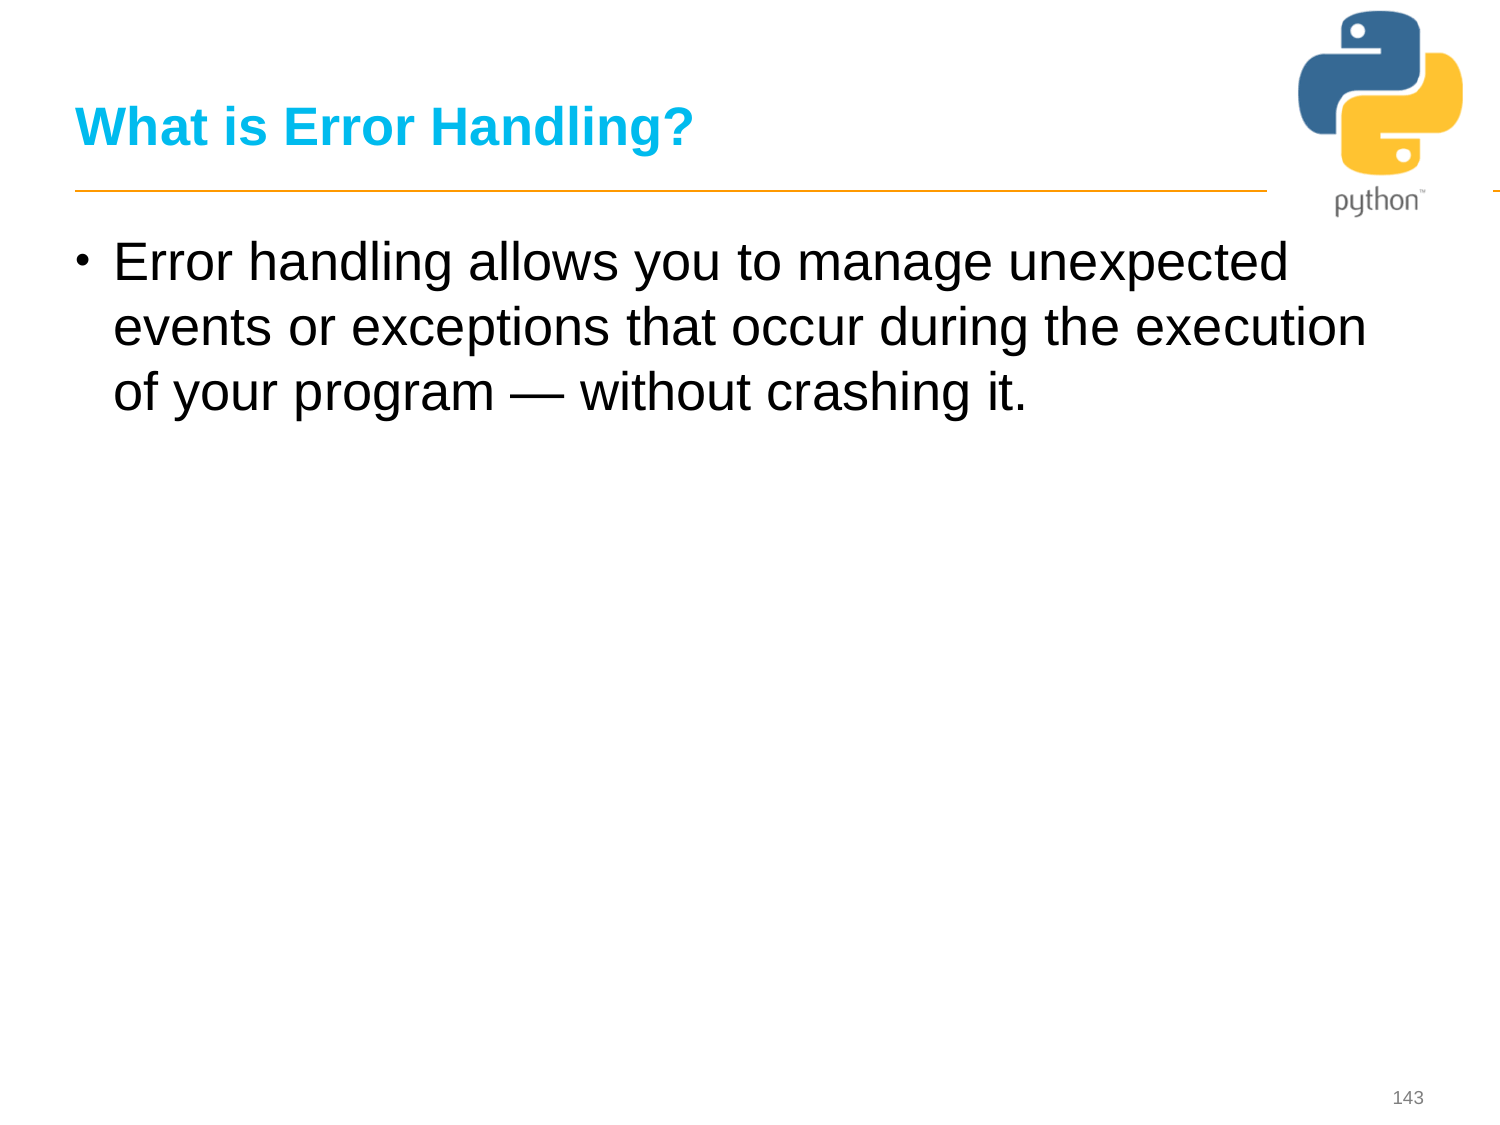

# What is Error Handling?
Error handling allows you to manage unexpected events or exceptions that occur during the execution of your program — without crashing it.